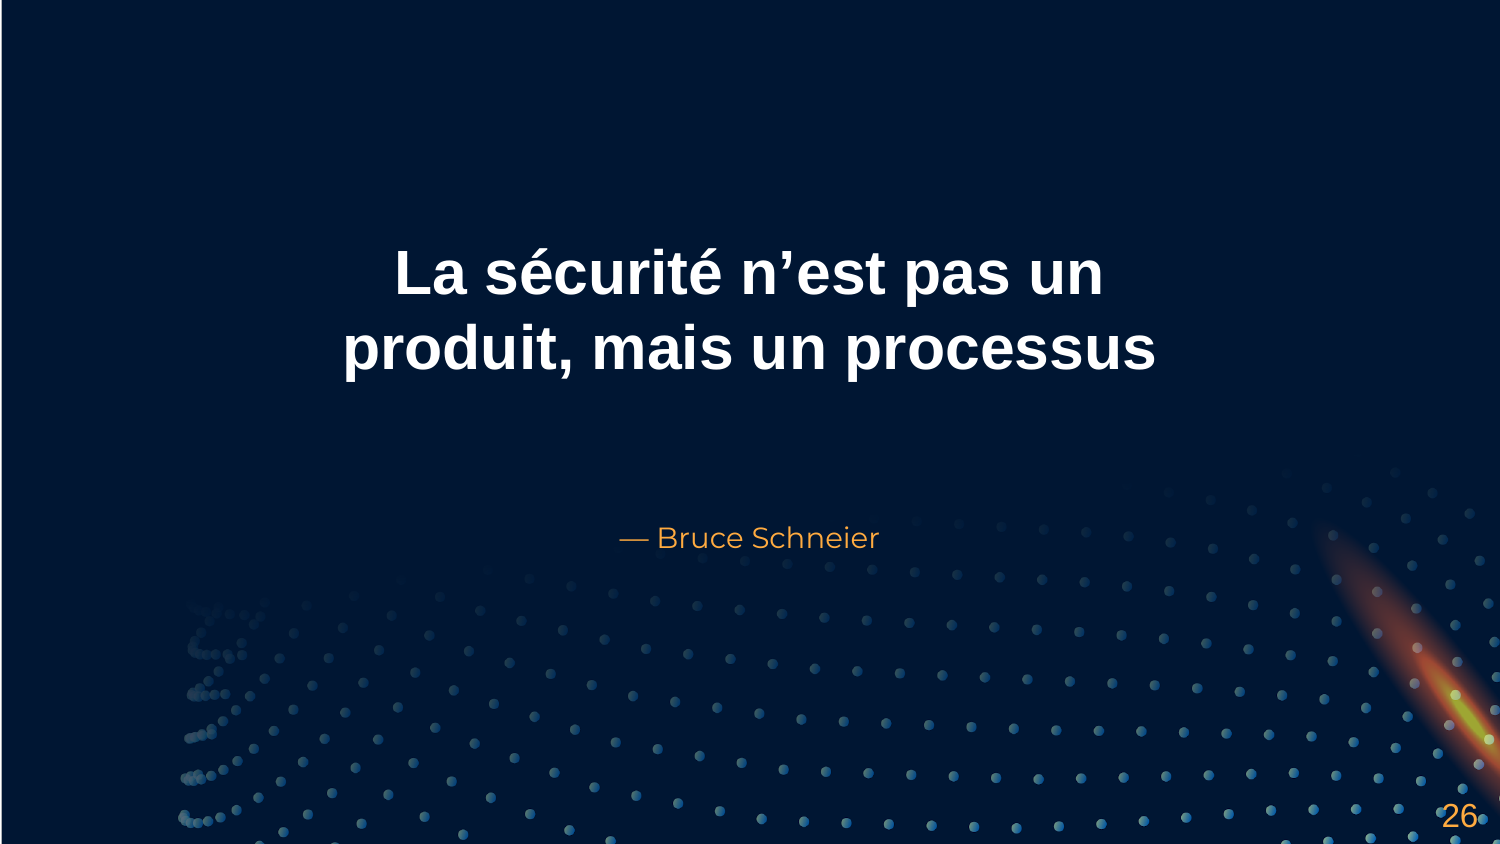

# La sécurité n’est pas un produit, mais un processus
— Bruce Schneier
26